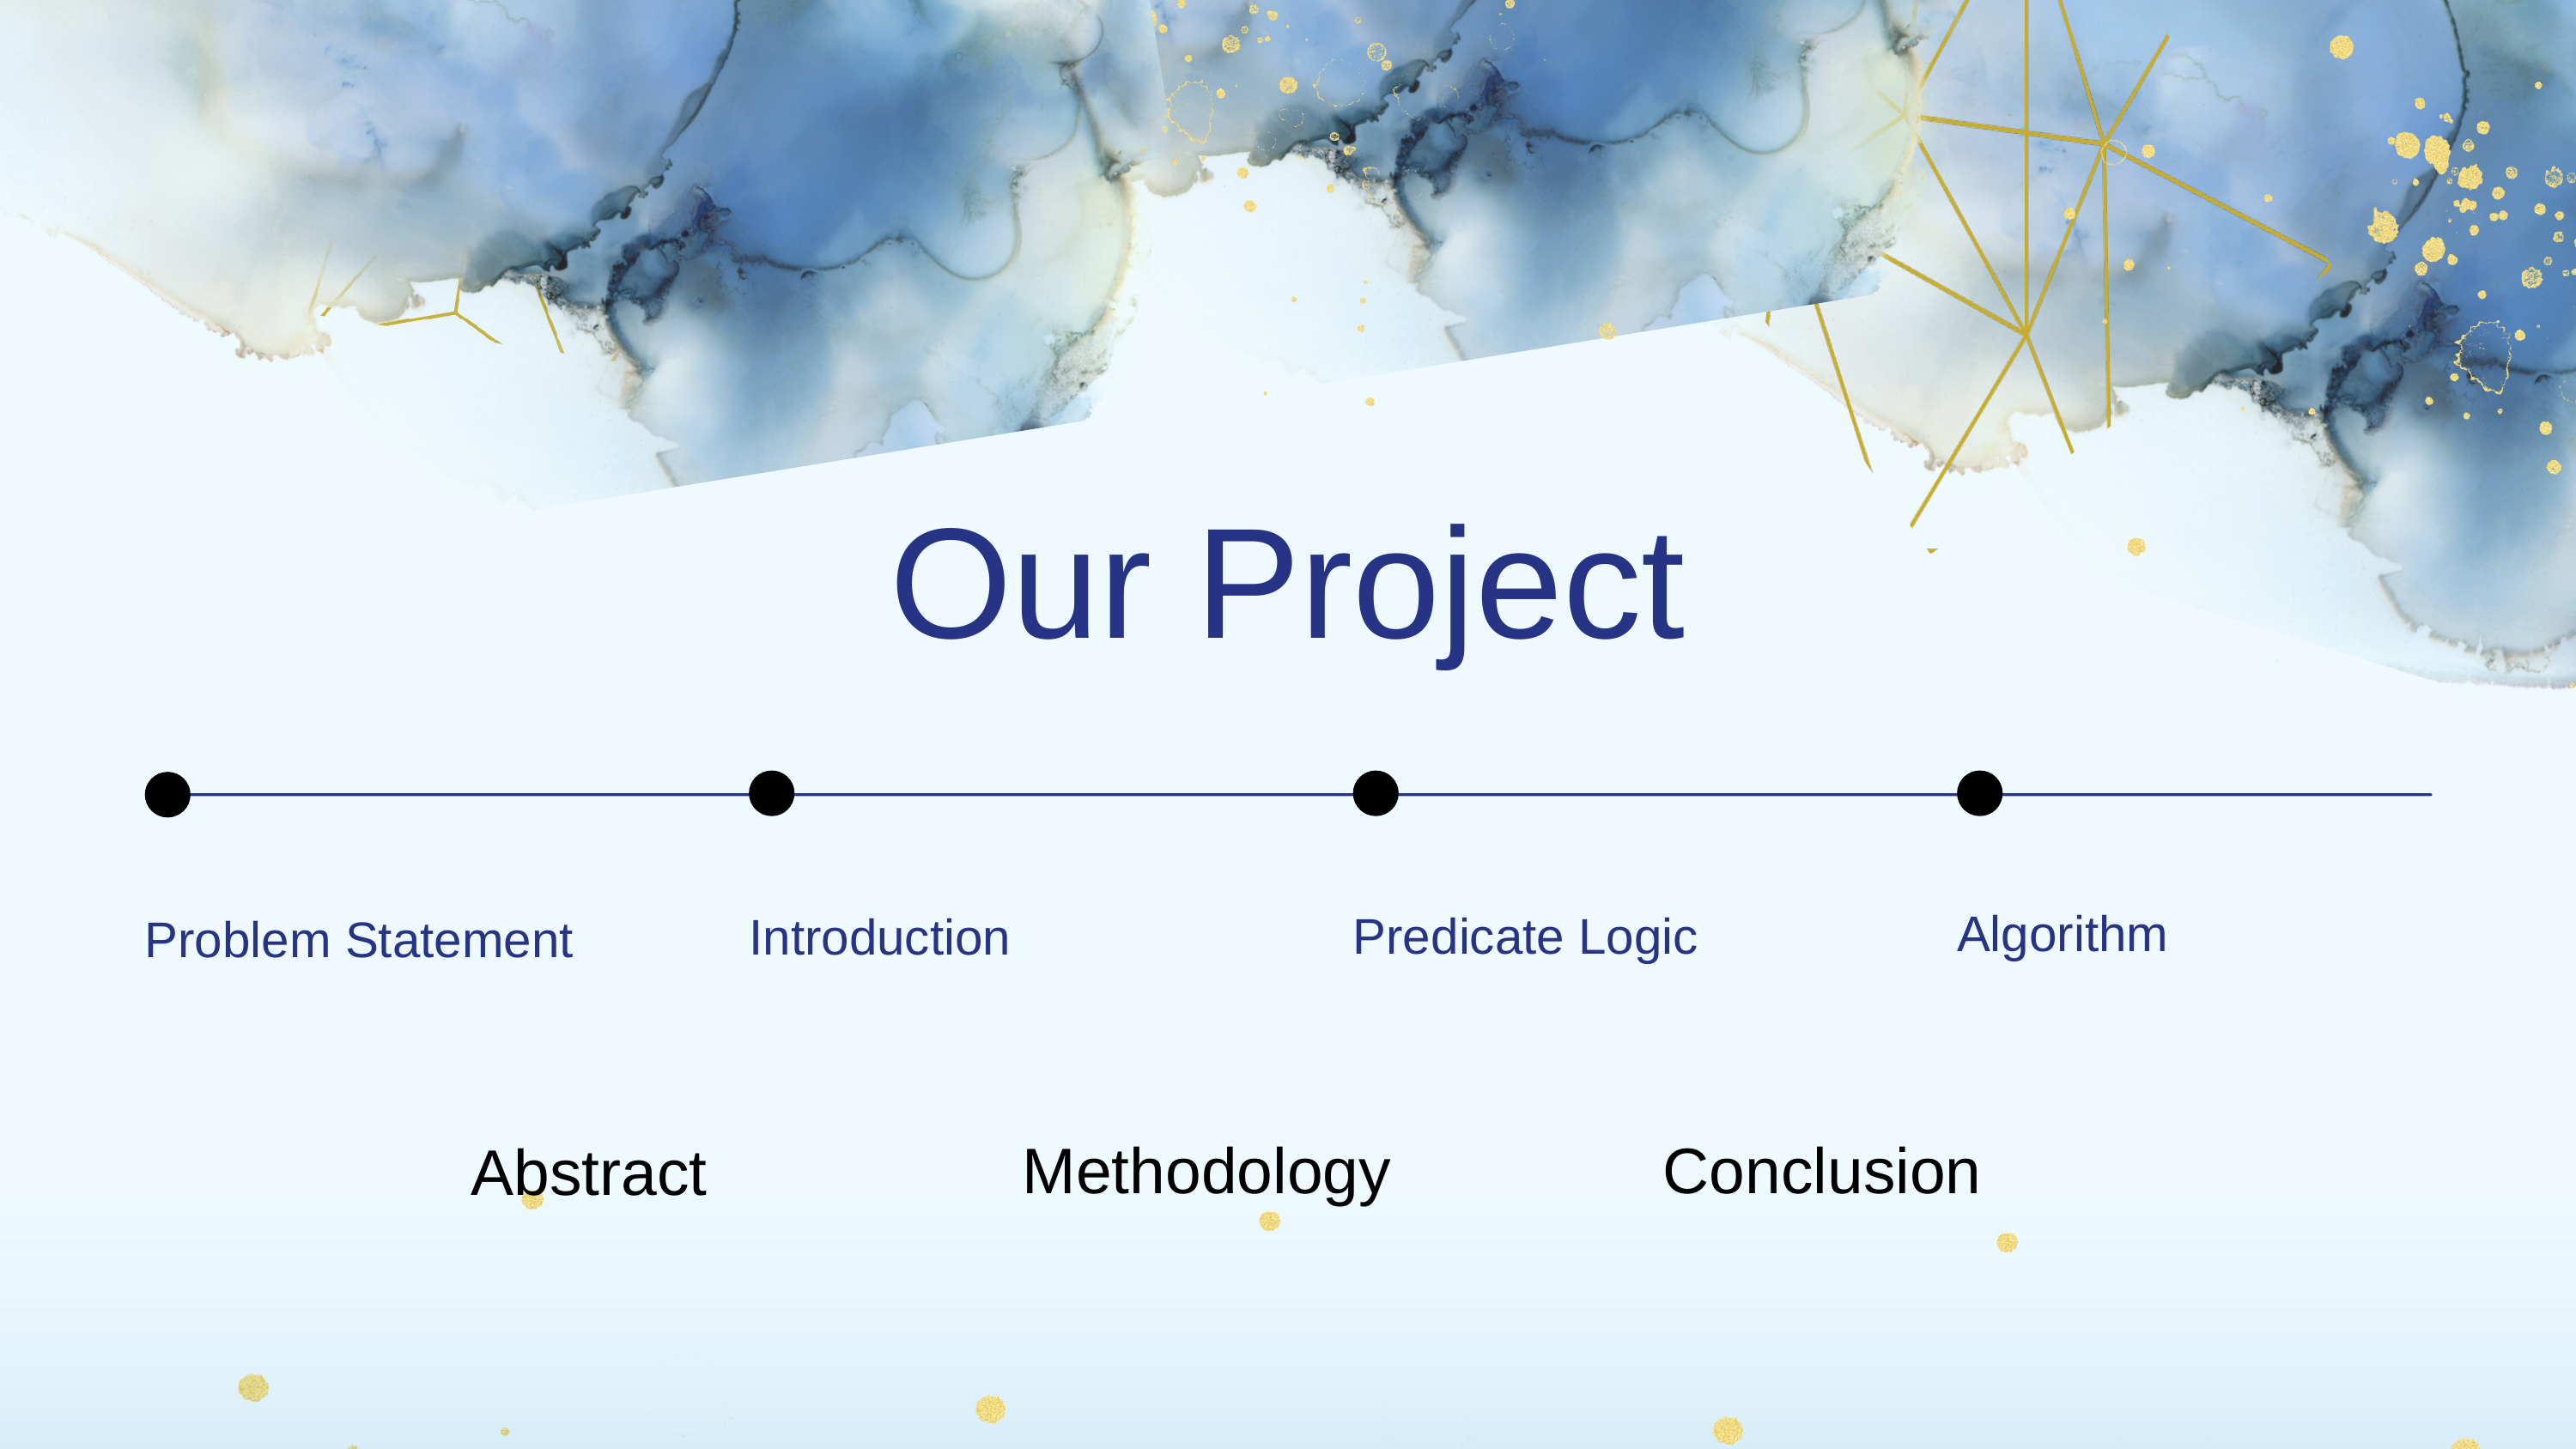

Our Project

Algorithm
Predicate Logic
Introduction
Problem Statement

Conclusion
Methodology
     Abstract